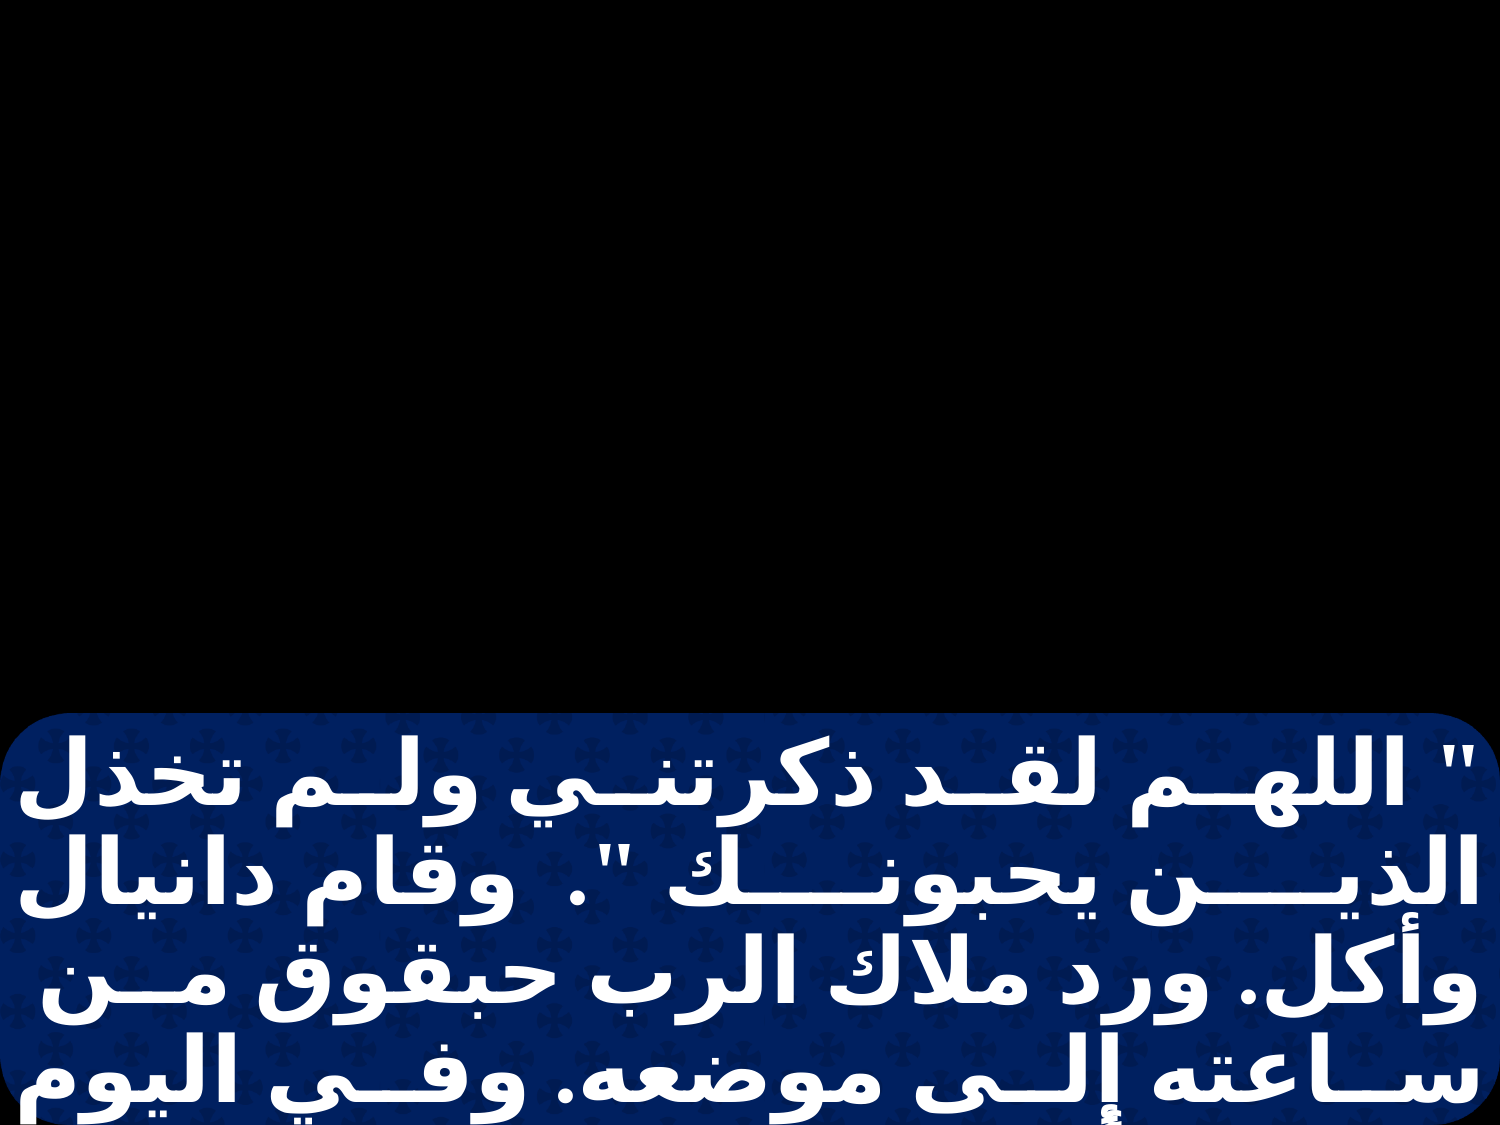

" اللهم لقد ذكرتني ولم تخذل الذين يحبونك ".  وقام دانيال وأكل. ورد ملاك الرب حبقوق من  ساعته إلى موضعه. وفي اليوم السابع أتى الملك  ليبكي على دانيال. فدنا من الجب ونظر فإذا بدانيال